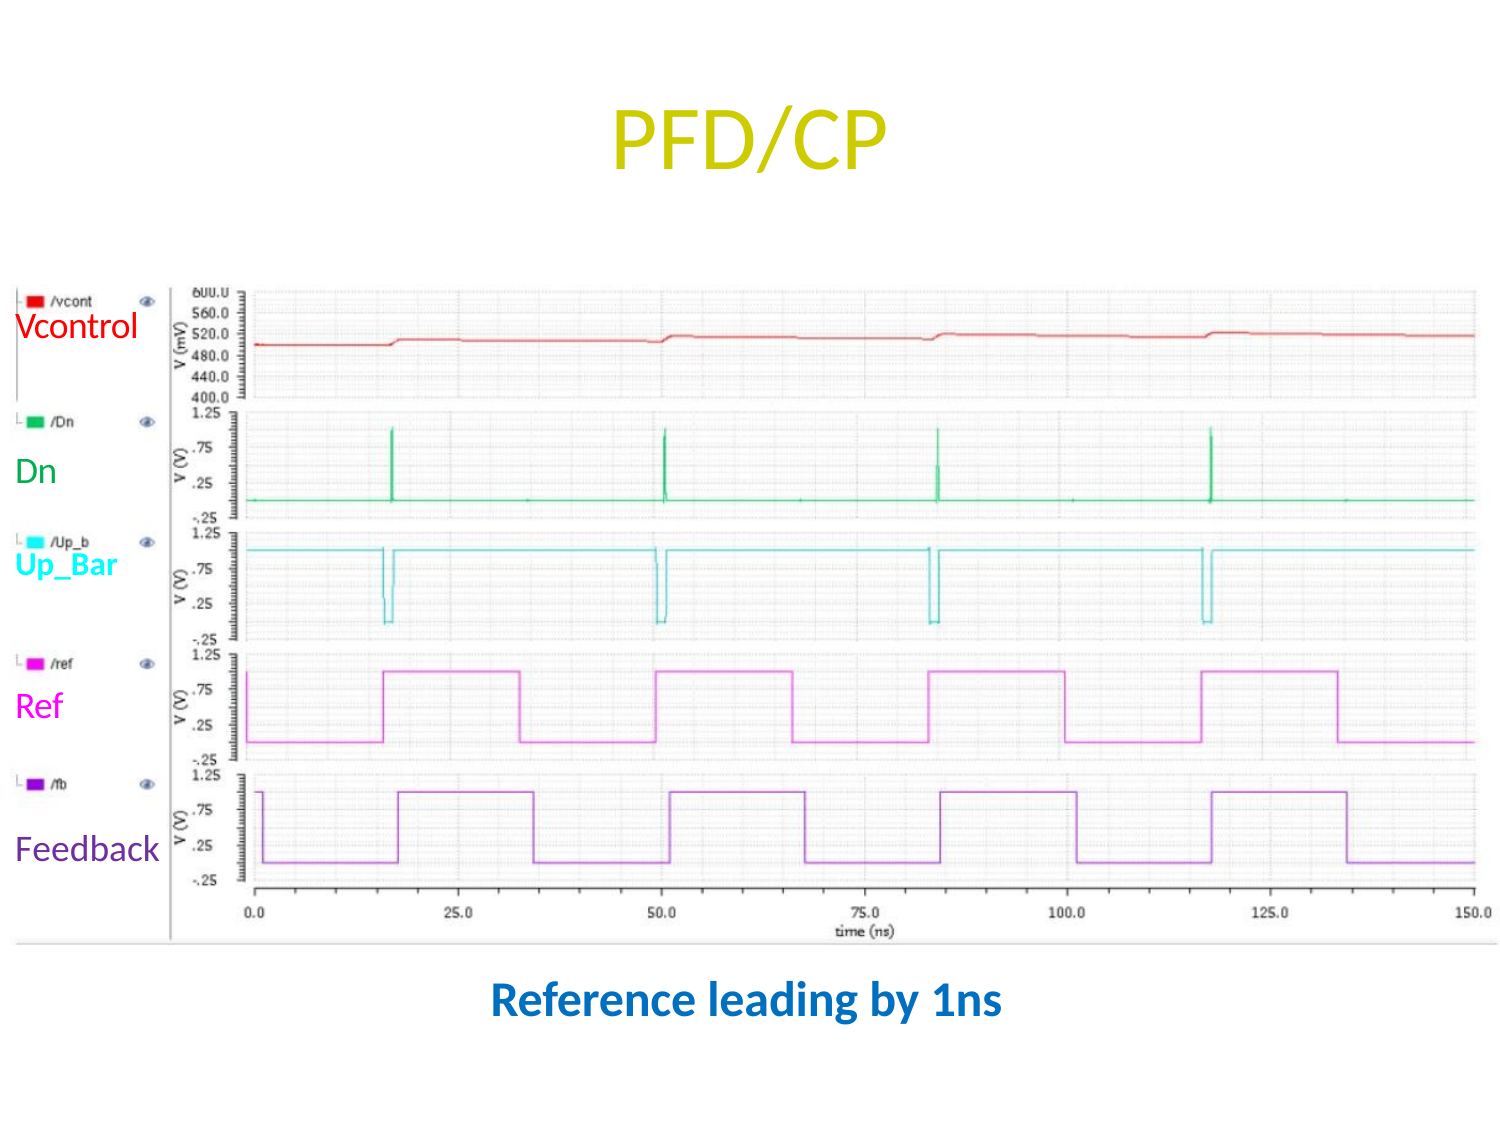

# PFD/CP

Vcontrol
Dn

Up_Bar
Ref

Feedback
Reference leading by 1ns